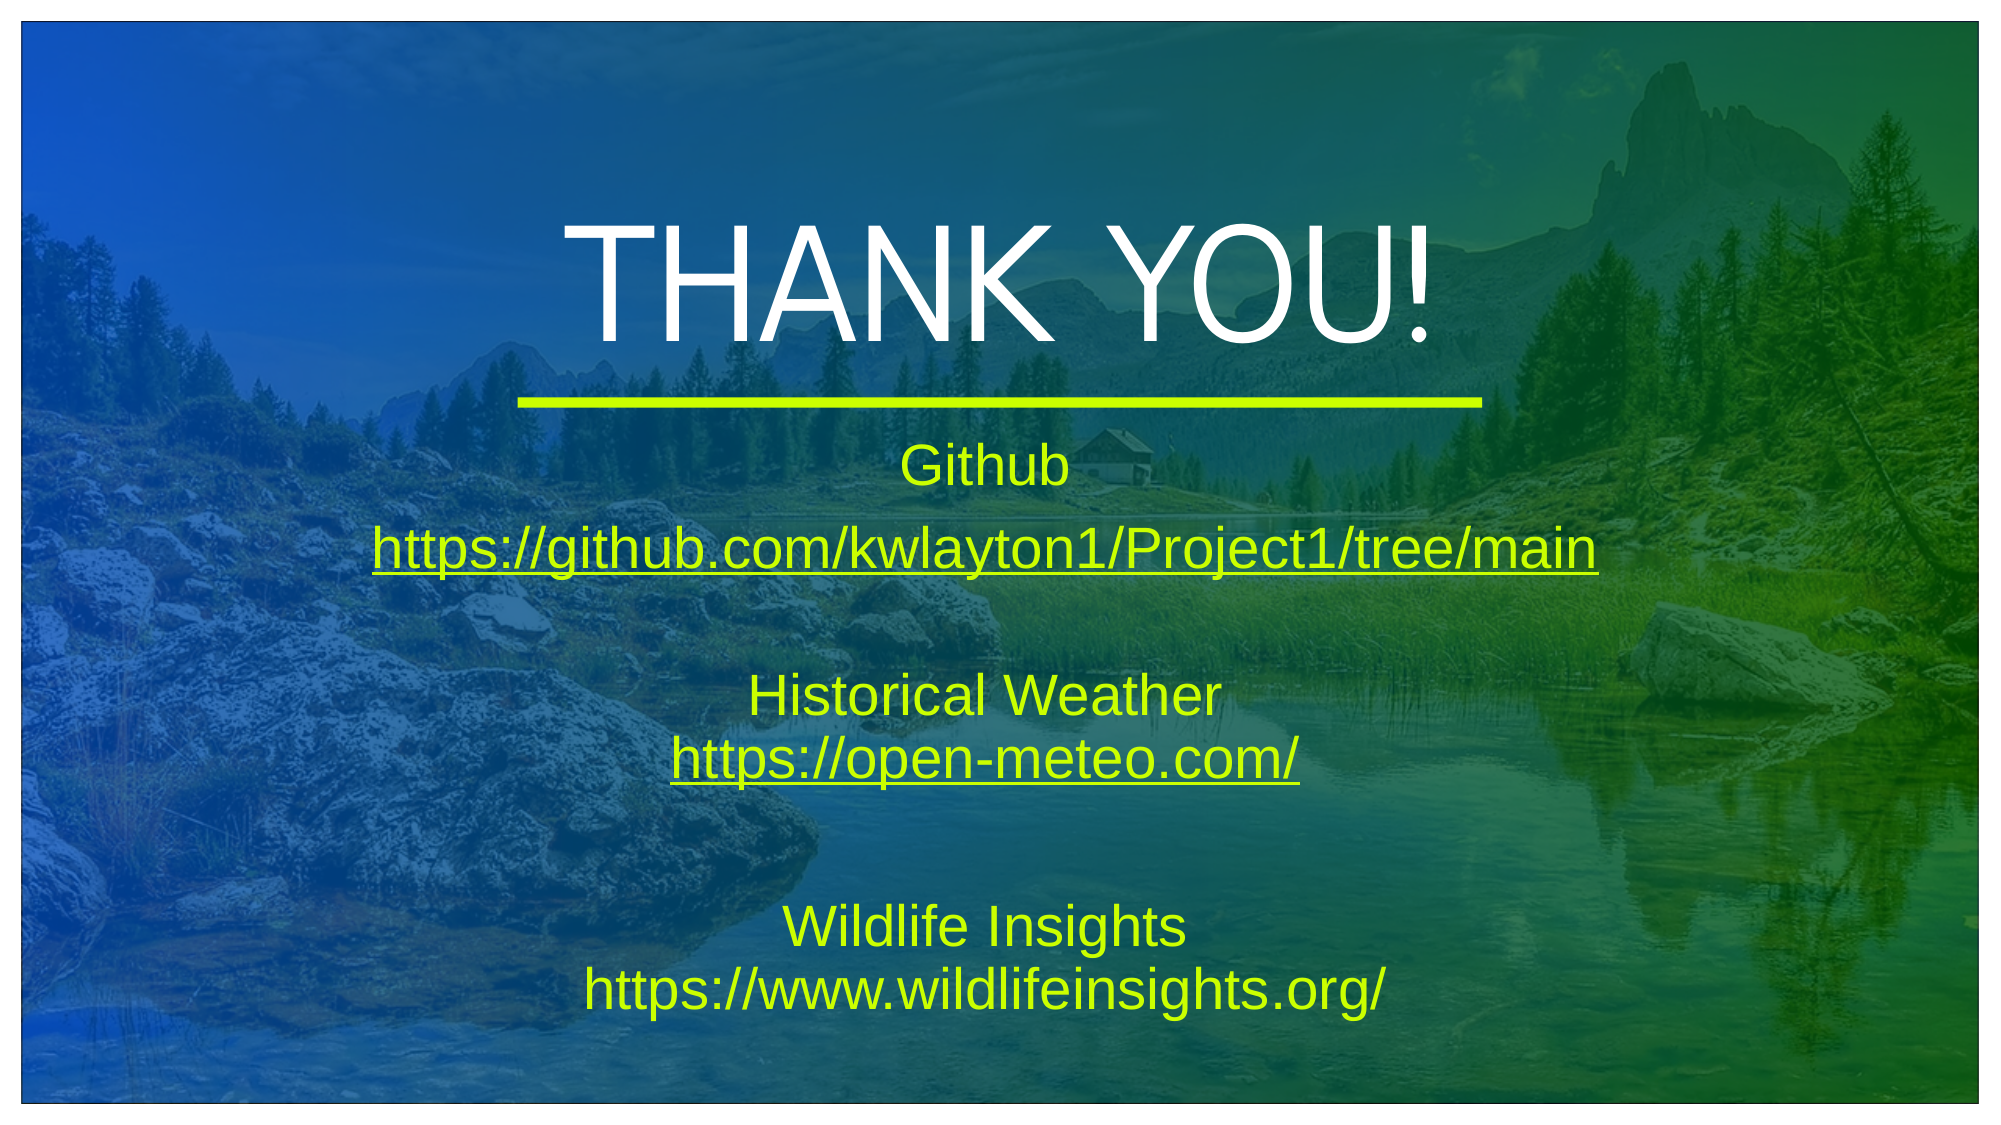

# THANK YOU!
Github
https://github.com/kwlayton1/Project1/tree/main
Historical Weather
https://open-meteo.com/

Wildlife Insights
https://www.wildlifeinsights.org/